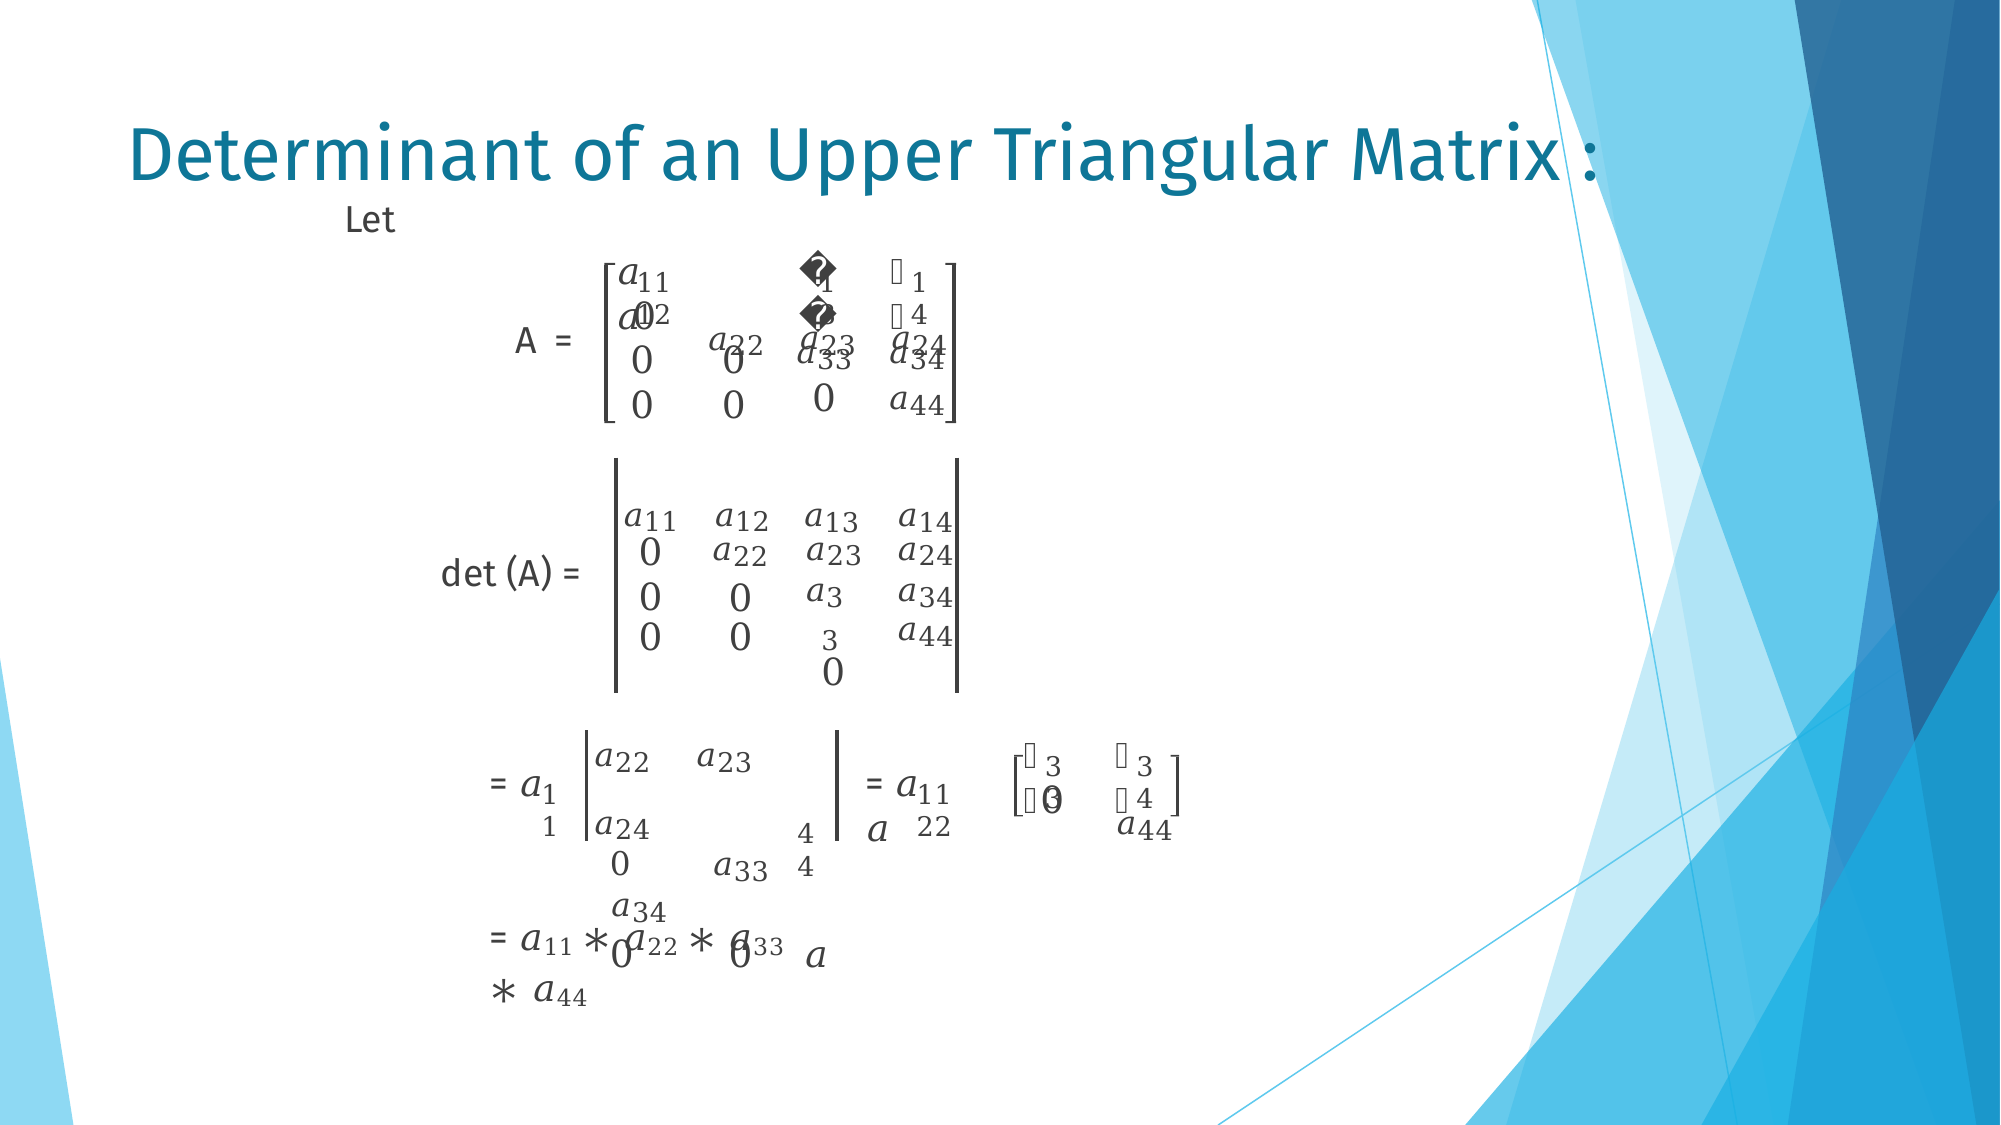

# Determinant of an Upper Triangular Matrix :
Let
𝑎	𝑎
𝑎
𝑎
11	12

13
14

0
𝑎23
𝑎24
𝑎22
A =
| 0 | 0 | 𝑎33 | 𝑎34 |
| --- | --- | --- | --- |
| 0 | 0 | 0 | 𝑎44 |
| 𝑎11 | 𝑎12 | 𝑎13 | 𝑎14 |
| 0 0 0 | 𝑎22 0 0 | 𝑎23 𝑎33 0 | 𝑎24 𝑎34 𝑎44 |

det (A) =
𝑎22	𝑎23	𝑎24
0	𝑎33	𝑎34
0	0	𝑎
𝑎
𝑎

33
34

= 𝑎
= 𝑎	𝑎
0
11
11	22
𝑎44
44

= 𝑎11 ∗ 𝑎22 ∗ 𝑎33 ∗ 𝑎44